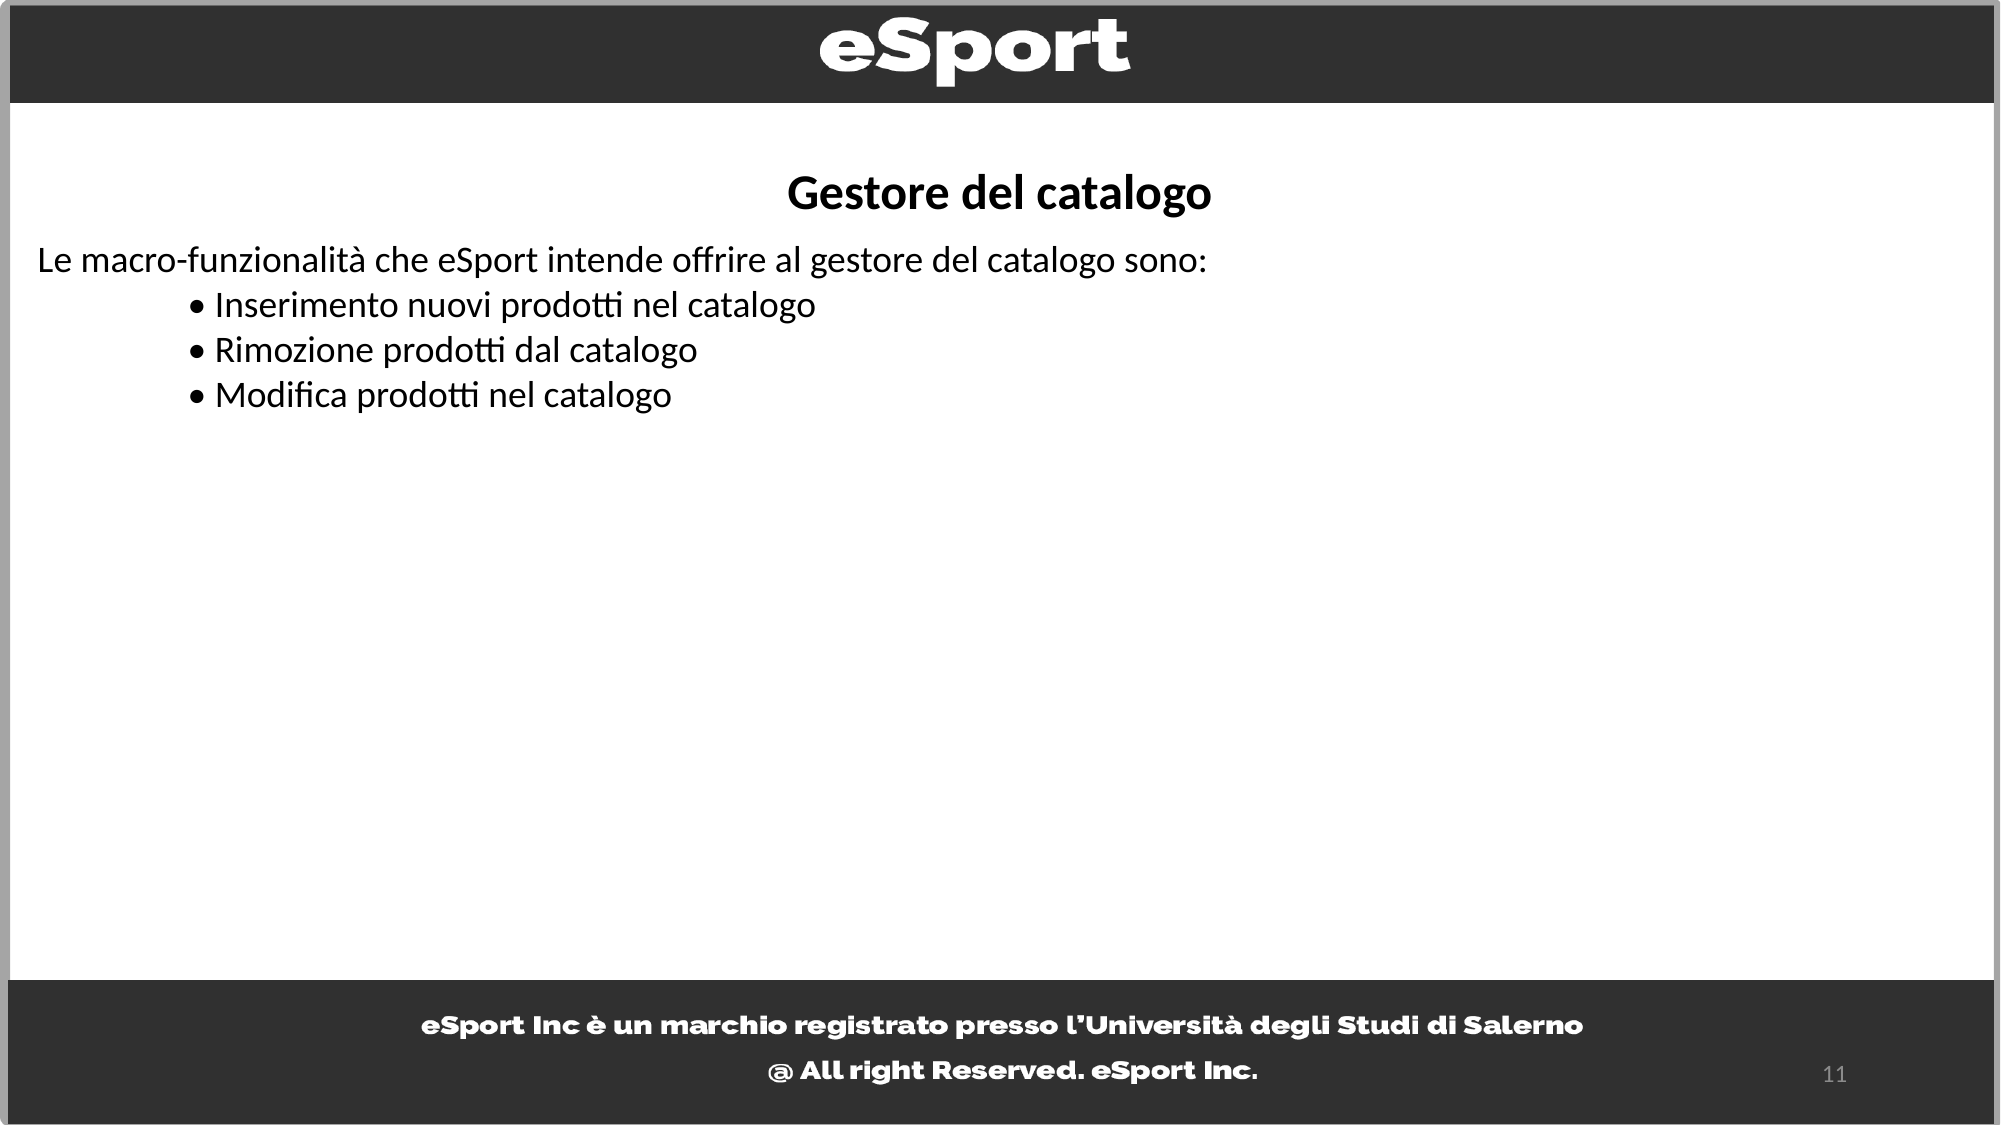

Gestore del catalogo
Le macro-funzionalità che eSport intende offrire al gestore del catalogo sono:
	• Inserimento nuovi prodotti nel catalogo
	• Rimozione prodotti dal catalogo
	• Modifica prodotti nel catalogo
11